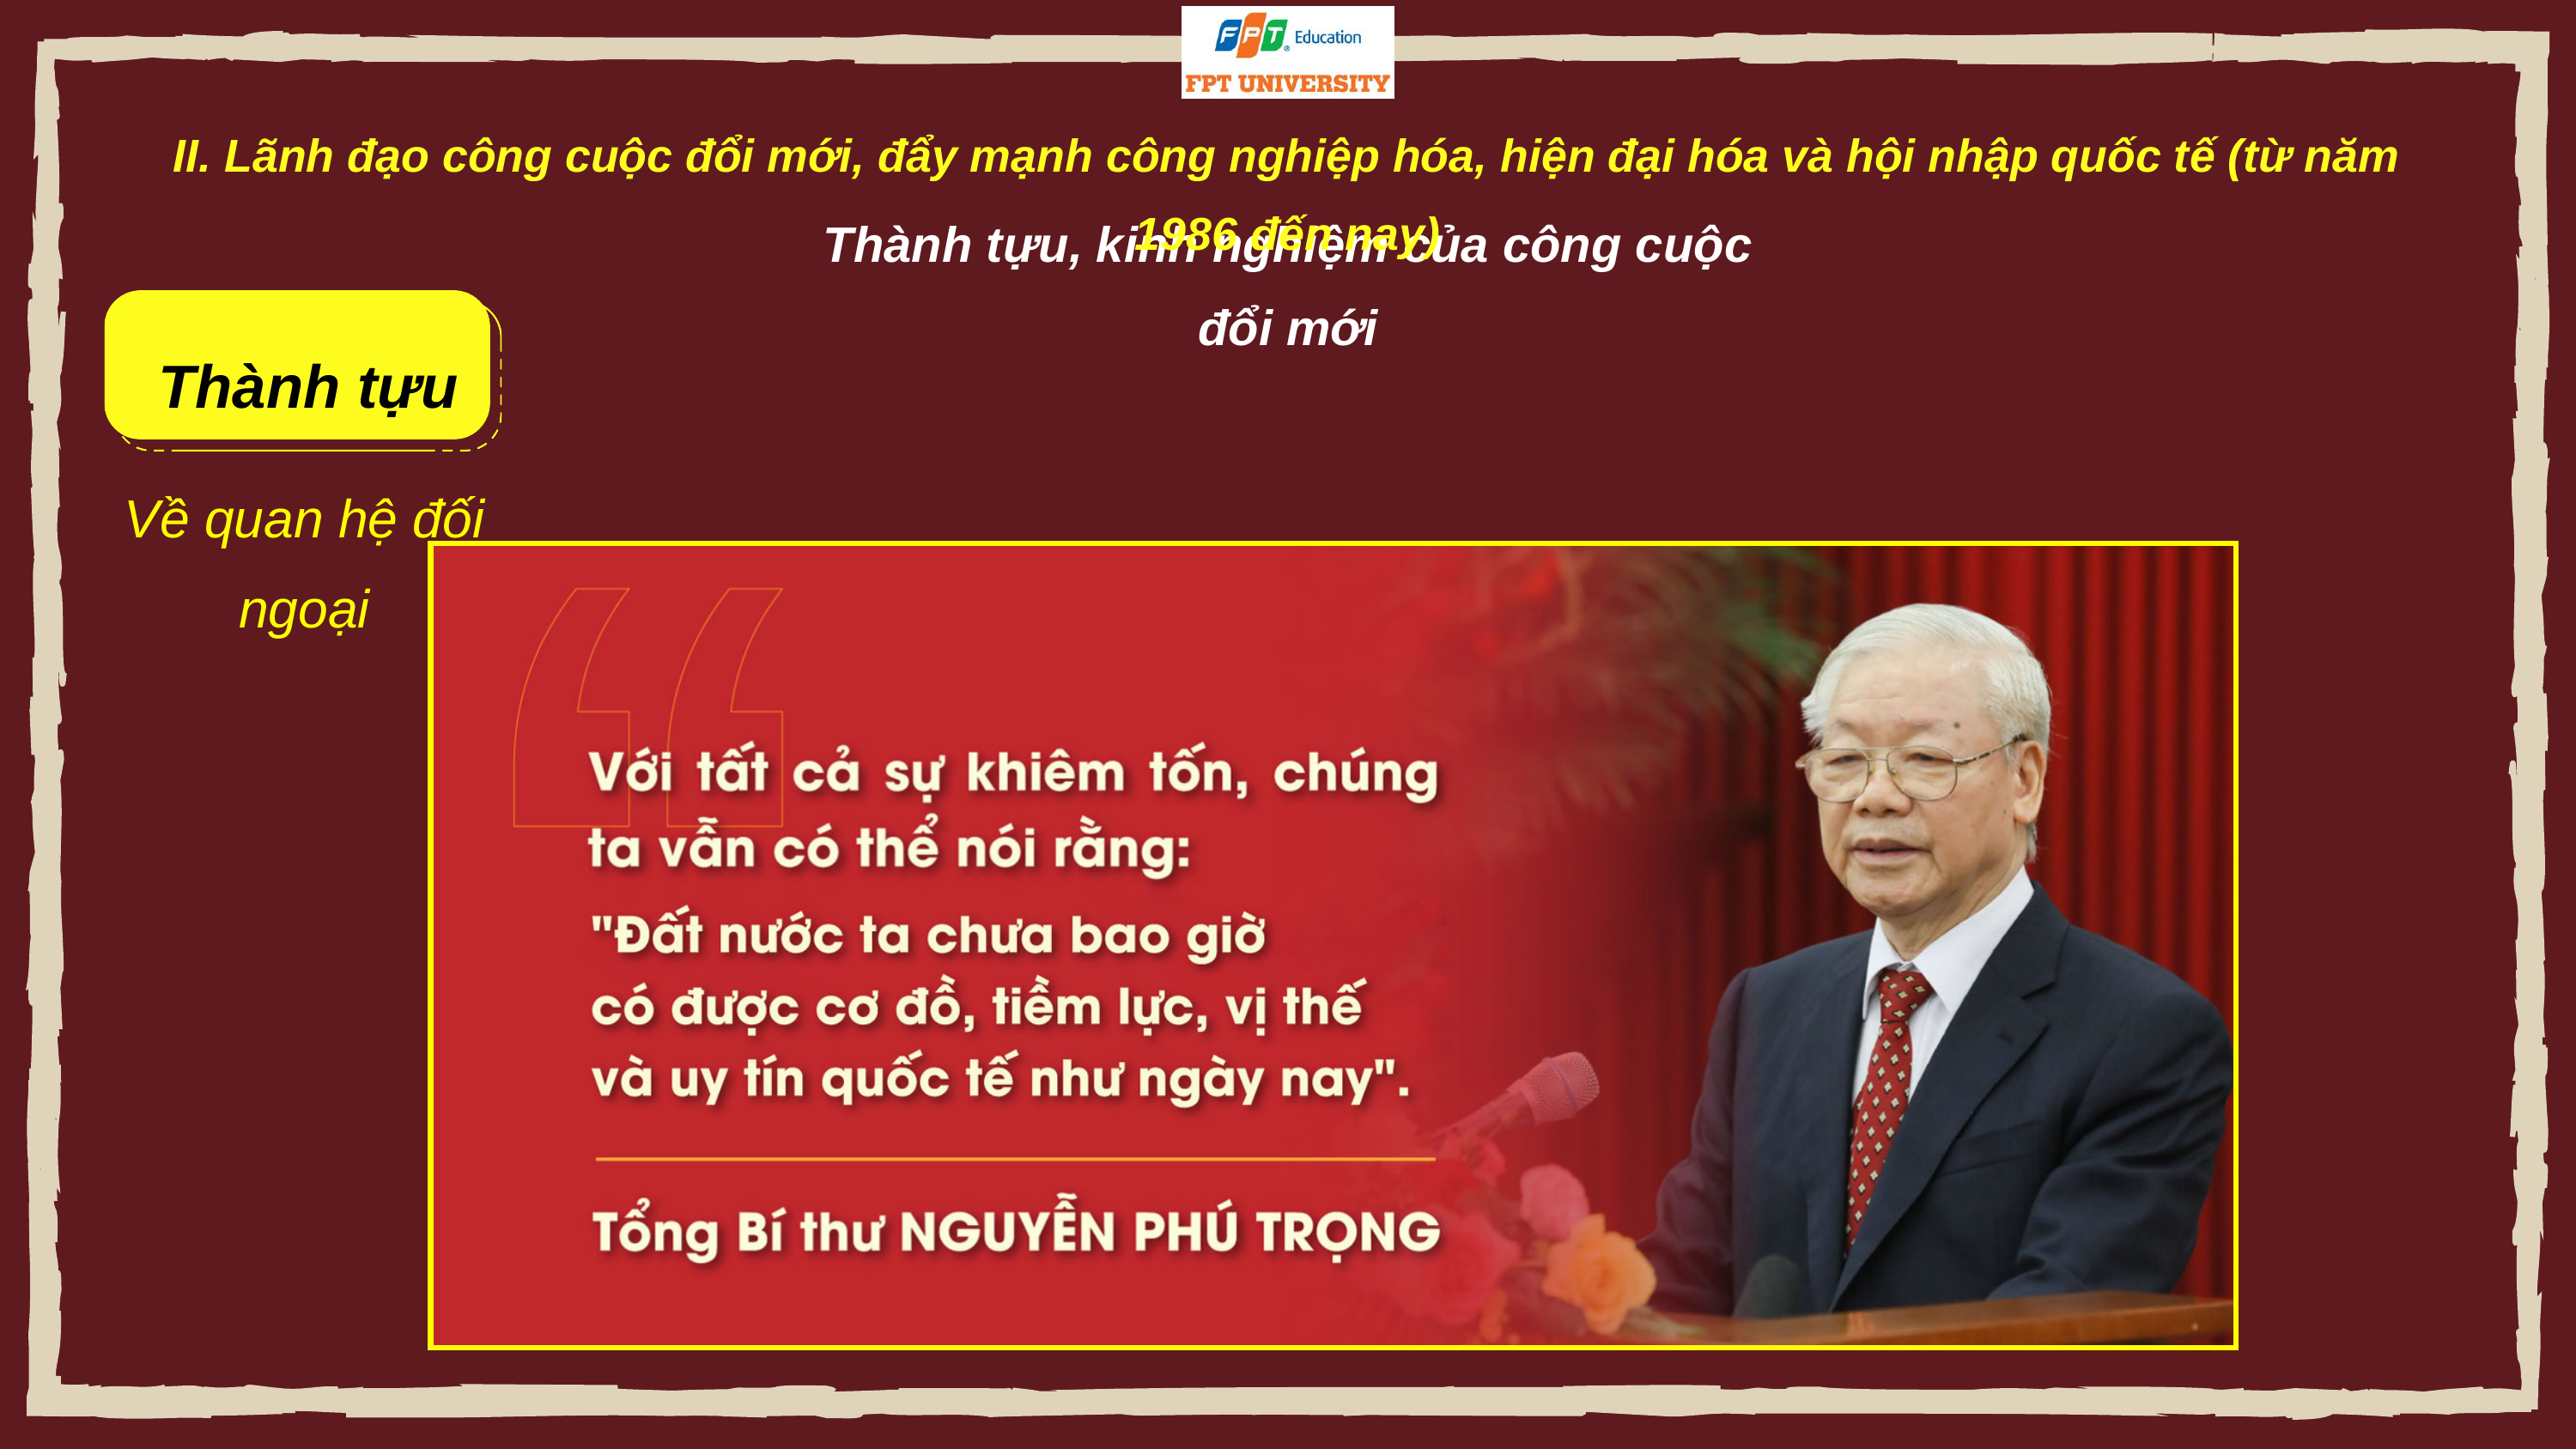

II. Lãnh đạo công cuộc đổi mới, đẩy mạnh công nghiệp hóa, hiện đại hóa và hội nhập quốc tế (từ năm 1986 đến nay)
Thành tựu, kinh nghiệm của công cuộc đổi mới

Thành tựu
Về quan hệ đối ngoại